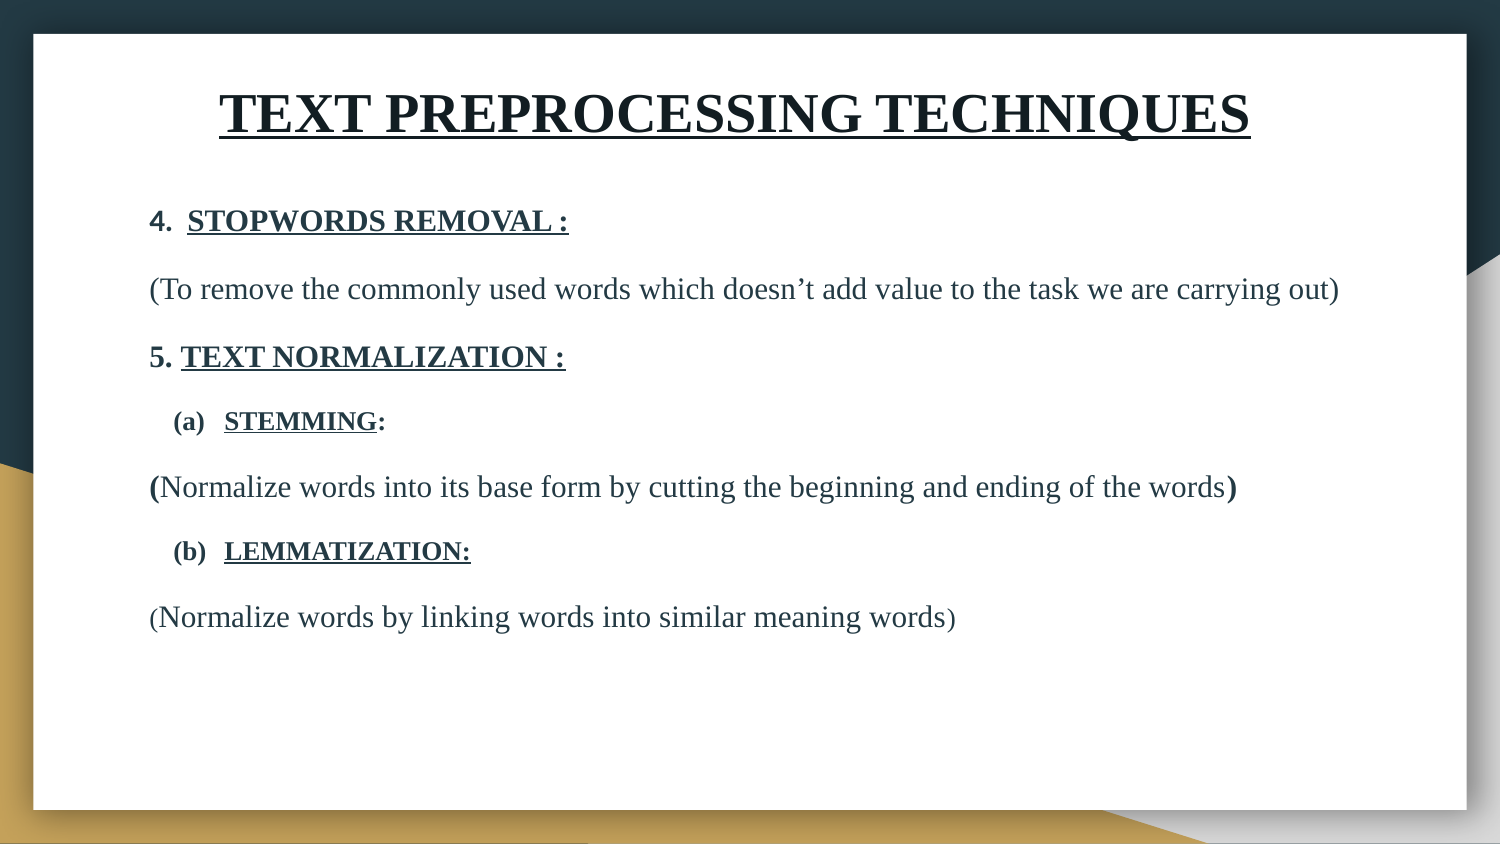

# TEXT PREPROCESSING TECHNIQUES

4.  STOPWORDS REMOVAL :
(To remove the commonly used words which doesn’t add value to the task we are carrying out)
5. TEXT NORMALIZATION :
STEMMING:
(Normalize words into its base form by cutting the beginning and ending of the words)
LEMMATIZATION:
(Normalize words by linking words into similar meaning words)